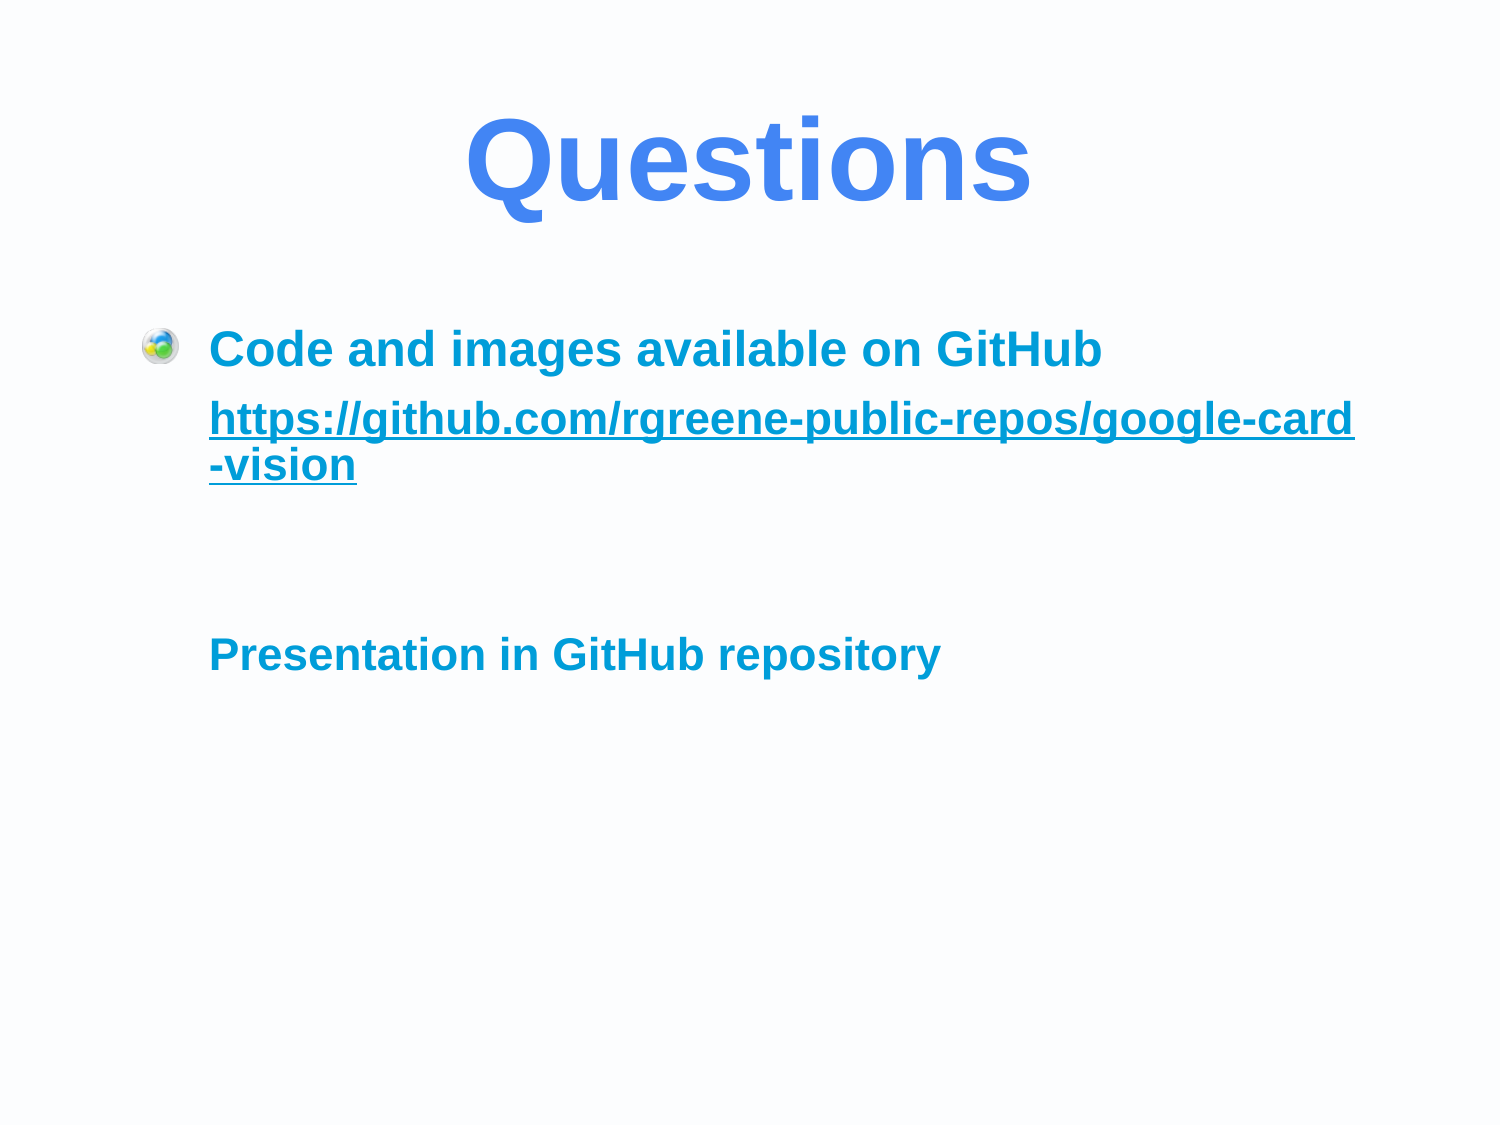

# Questions
Code and images available on GitHub
https://github.com/rgreene-public-repos/google-card-vision

Presentation in GitHub repository